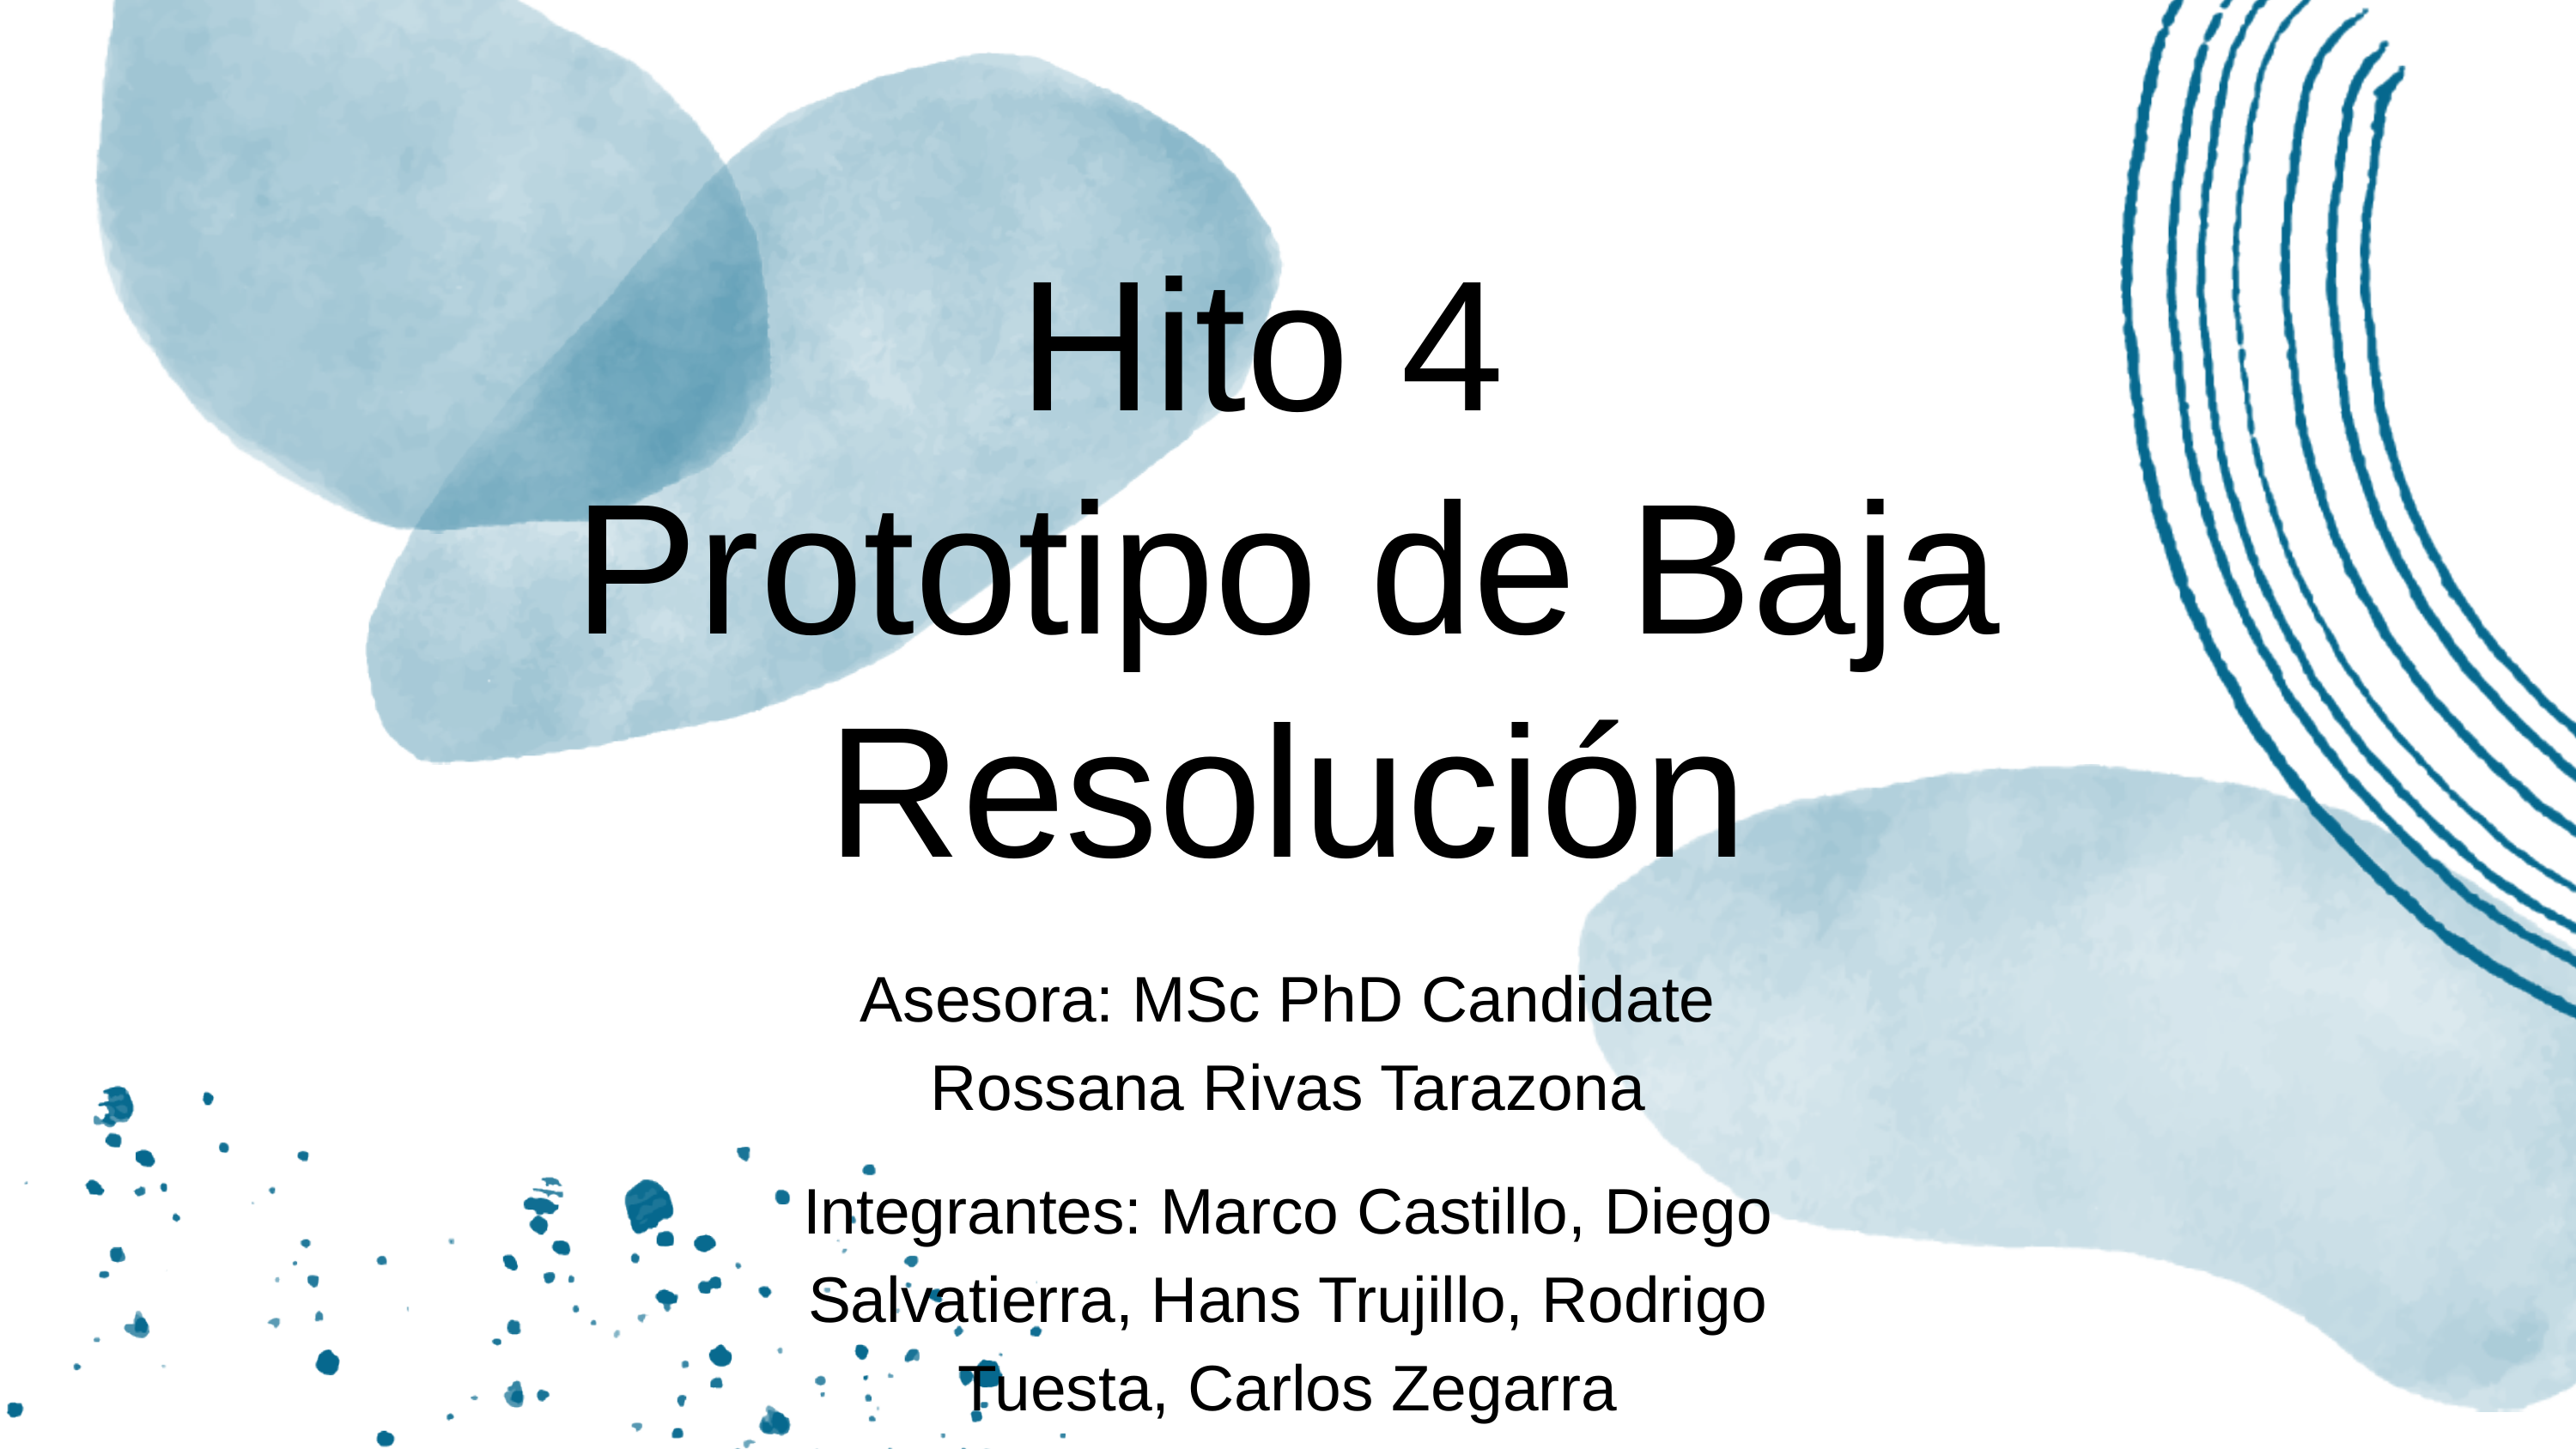

# Hito 4
Prototipo de Baja Resolución
Asesora: MSc PhD Candidate Rossana Rivas Tarazona

Integrantes: Marco Castillo, Diego Salvatierra, Hans Trujillo, Rodrigo Tuesta, Carlos Zegarra